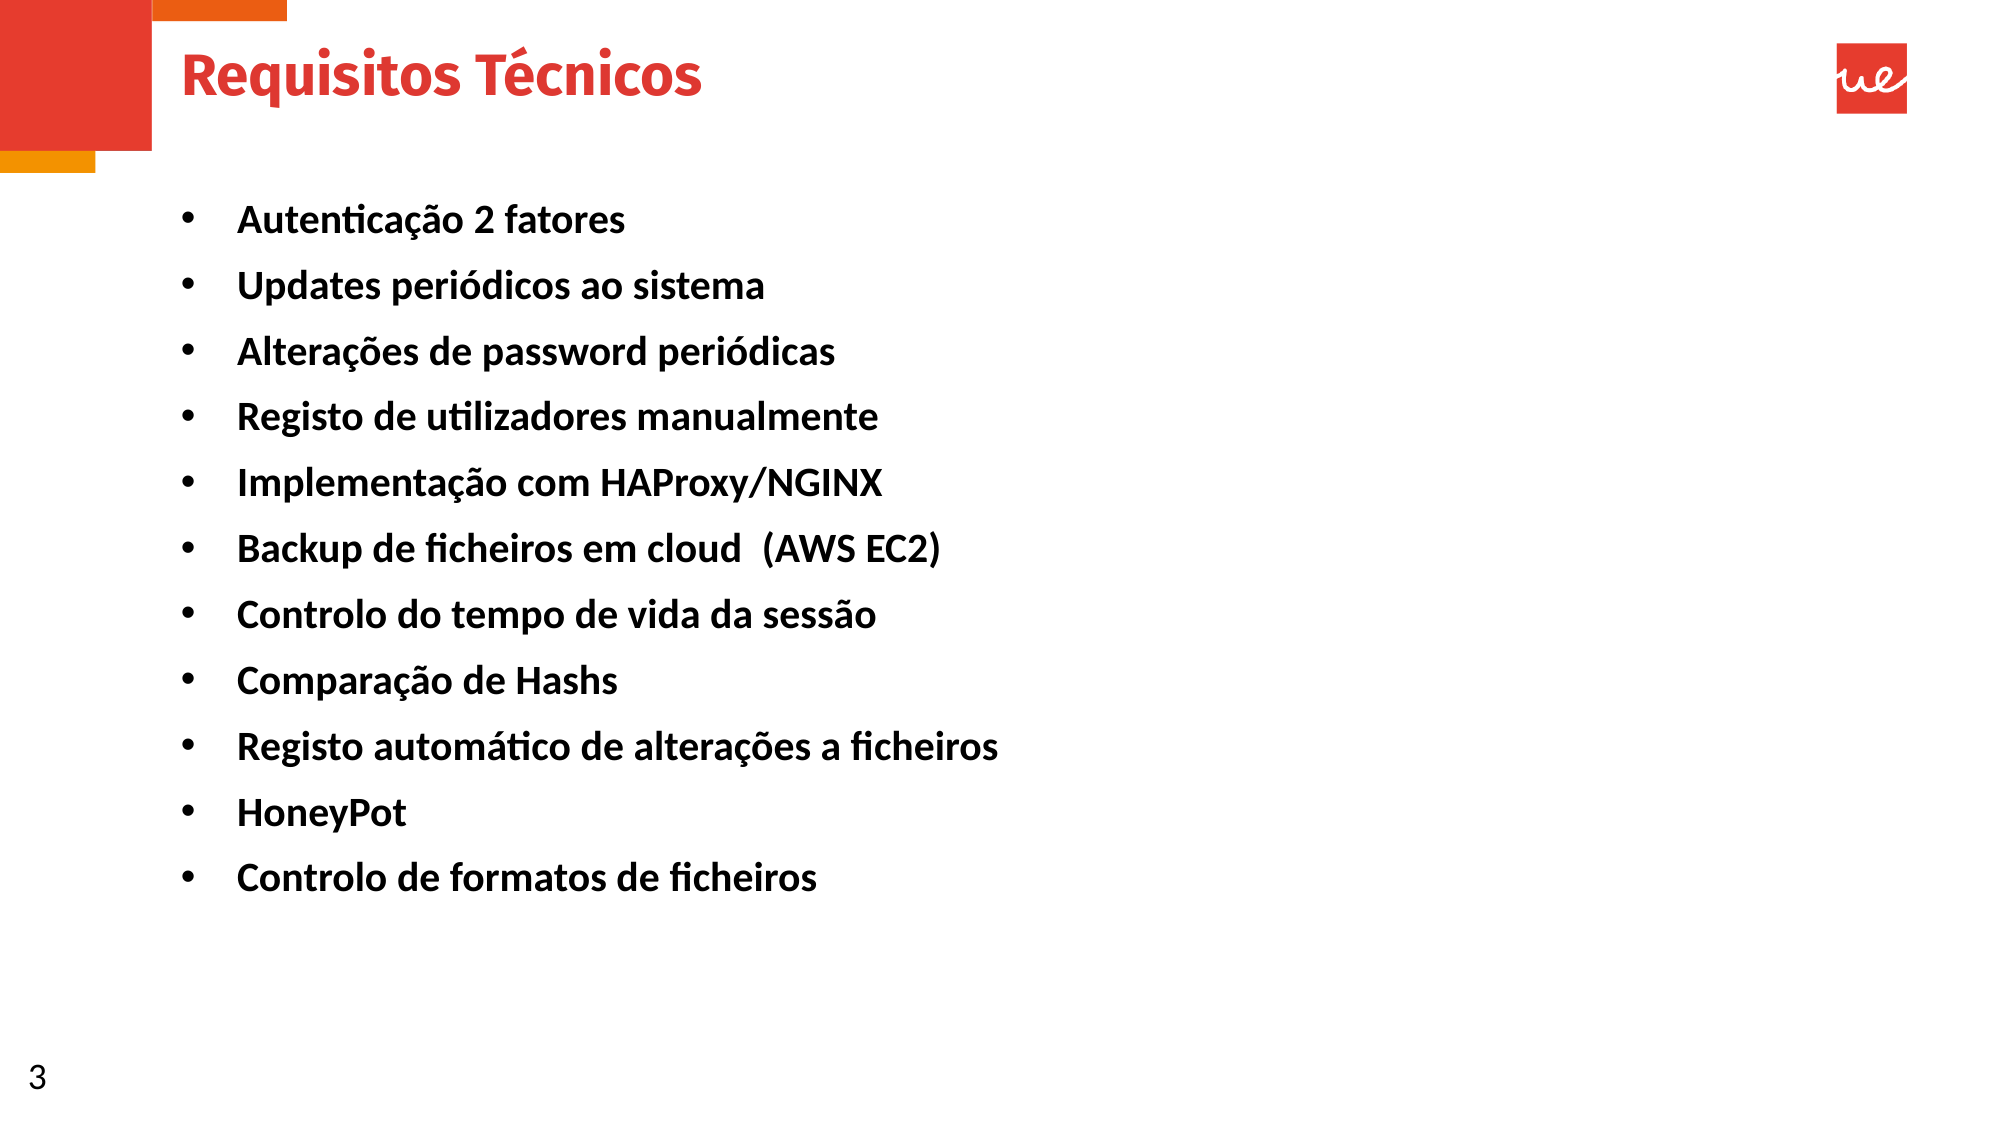

Requisitos Técnicos
Autenticação 2 fatores
Updates periódicos ao sistema
Alterações de password periódicas
Registo de utilizadores manualmente
Implementação com HAProxy/NGINX
Backup de ficheiros em cloud  (AWS EC2)
Controlo do tempo de vida da sessão
Comparação de Hashs
Registo automático de alterações a ficheiros
HoneyPot
Controlo de formatos de ficheiros

3